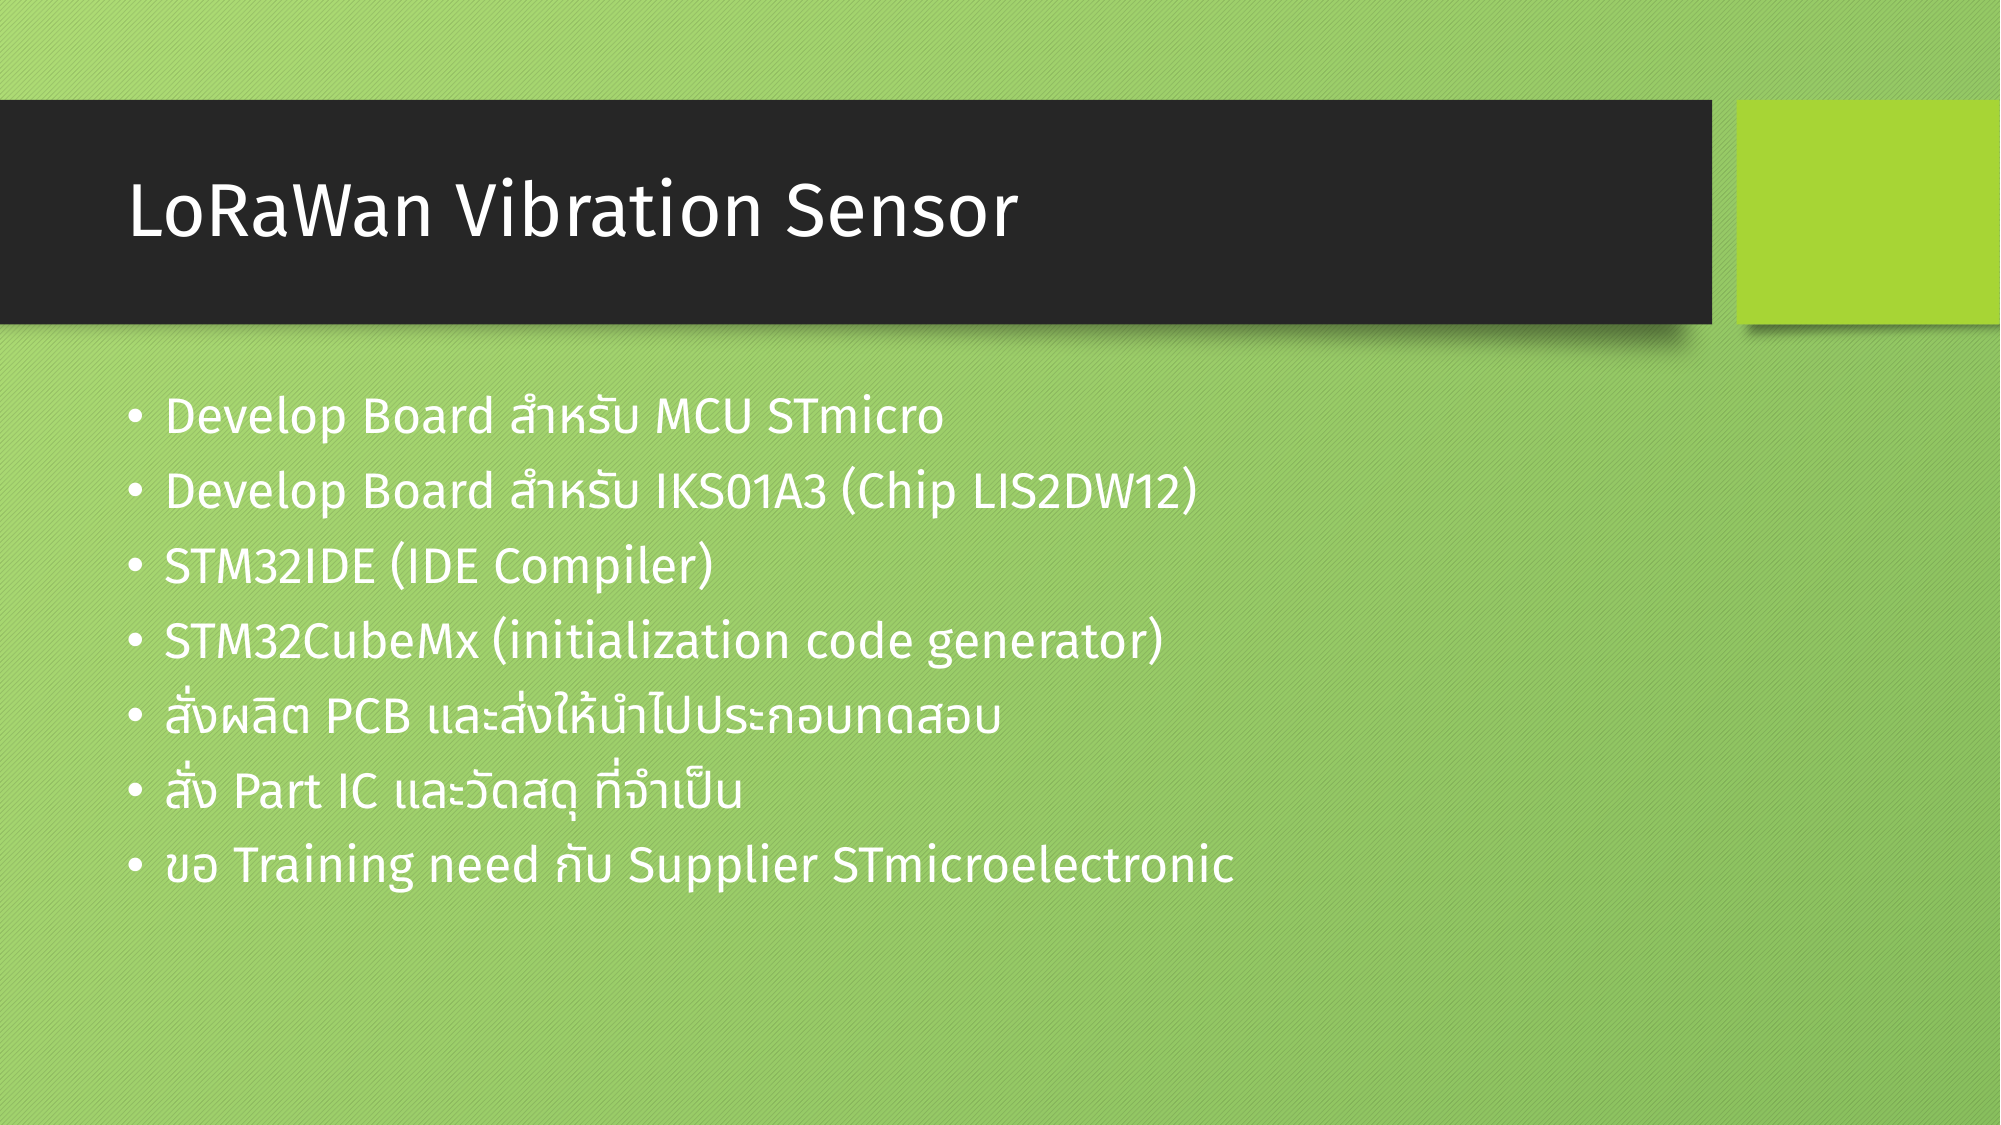

# LoRaWan Vibration Sensor
Develop Board สำหรับ MCU STmicro
Develop Board สำหรับ IKS01A3 (Chip LIS2DW12)
STM32IDE (IDE Compiler)
STM32CubeMx (initialization code generator)
สั่งผลิต PCB และส่งให้นำไปประกอบทดสอบ
สั่ง Part IC และวัดสดุ ที่จำเป็น
ขอ Training need กับ Supplier STmicroelectronic